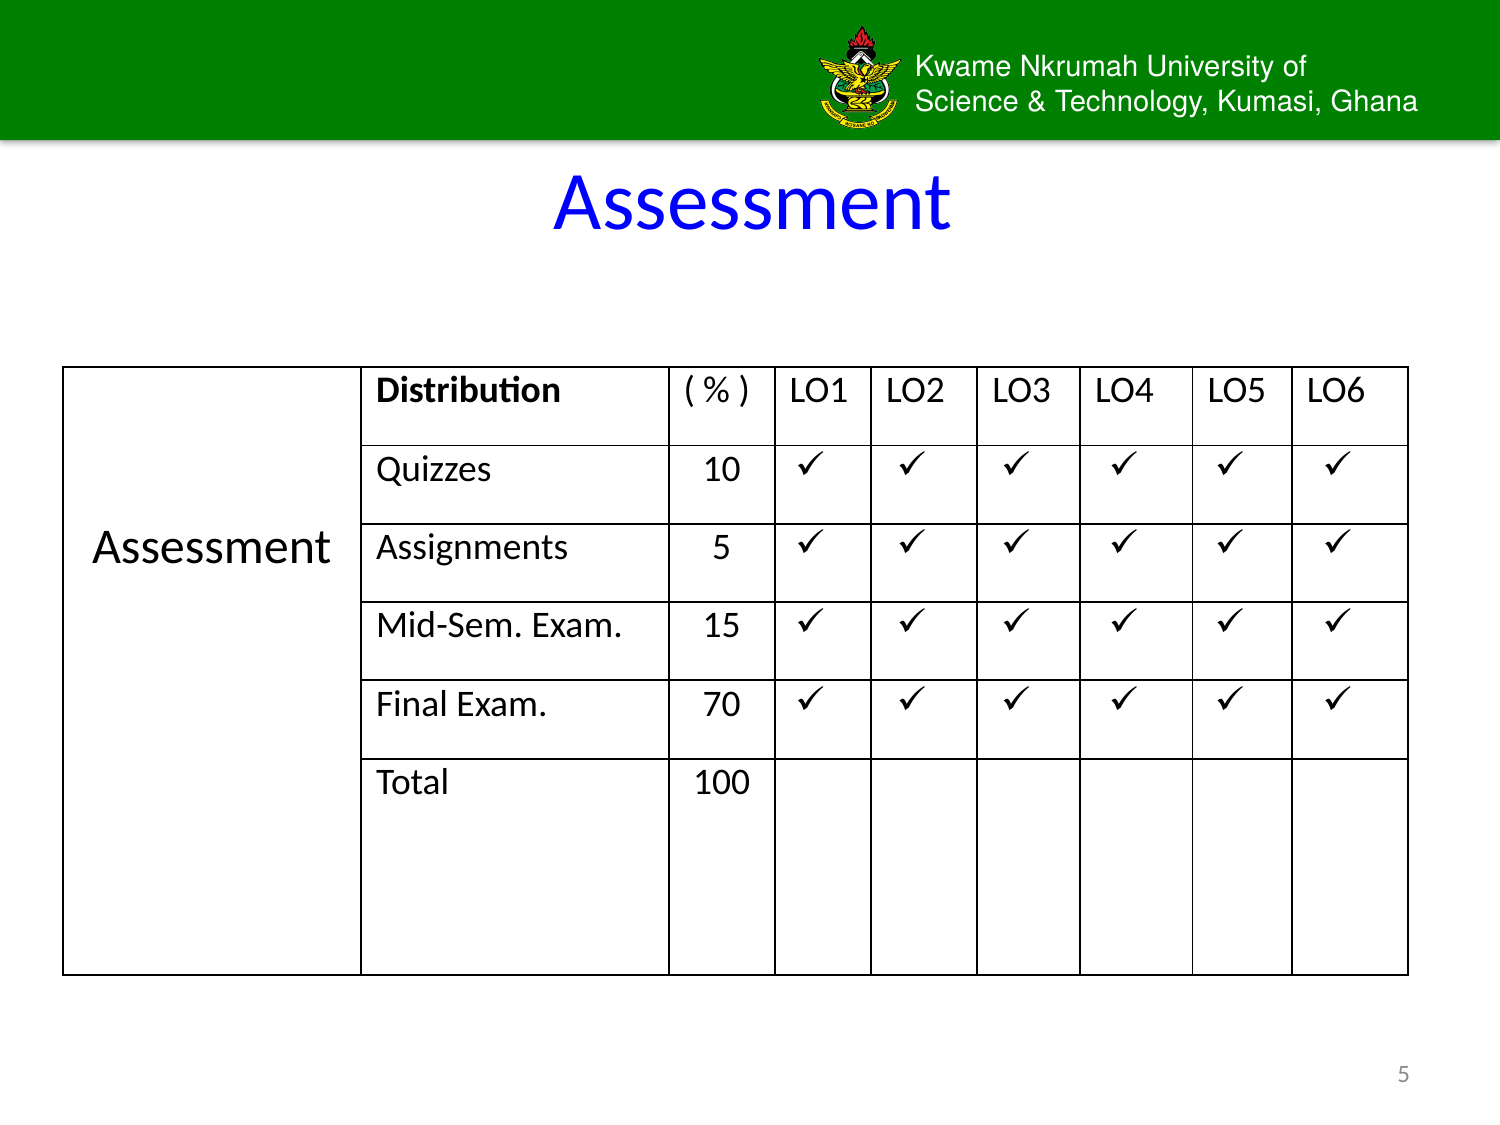

Assessment
| Assessment | Distribution | ( % ) | LO1 | LO2 | LO3 | LO4 | LO5 | LO6 |
| --- | --- | --- | --- | --- | --- | --- | --- | --- |
|  | Quizzes | 10 |  |  |  |  |  |  |
|  | Assignments | 5 |  |  |  |  |  |  |
|  | Mid-Sem. Exam. | 15 |  |  |  |  |  |  |
|  | Final Exam. | 70 |  |  |  |  |  |  |
|  | Total | 100 |  |  |  |  |  |  |
5